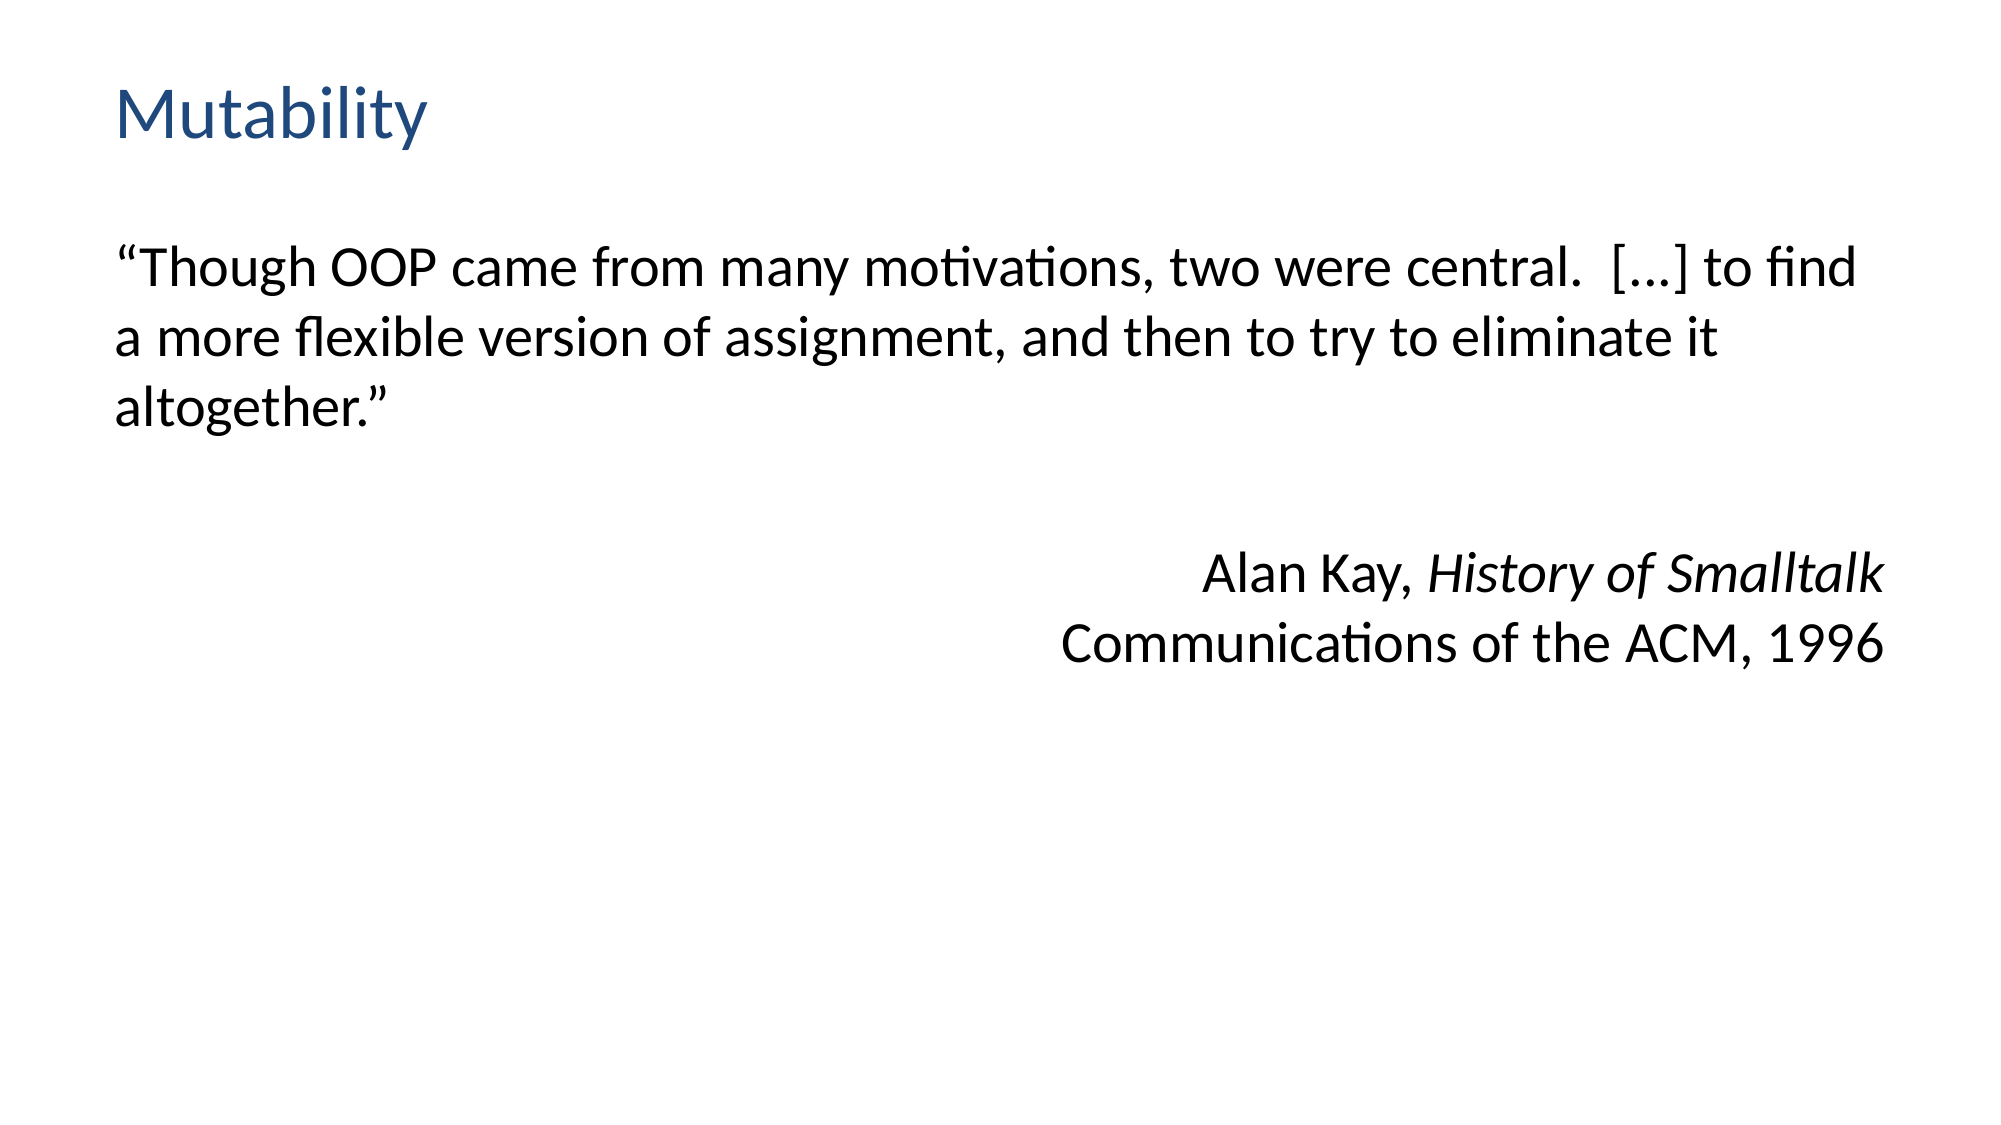

# Mutability
“Though OOP came from many motivations, two were central.  [...] to find a more flexible version of assignment, and then to try to eliminate it altogether.”

Alan Kay, History of Smalltalk
Communications of the ACM, 1996